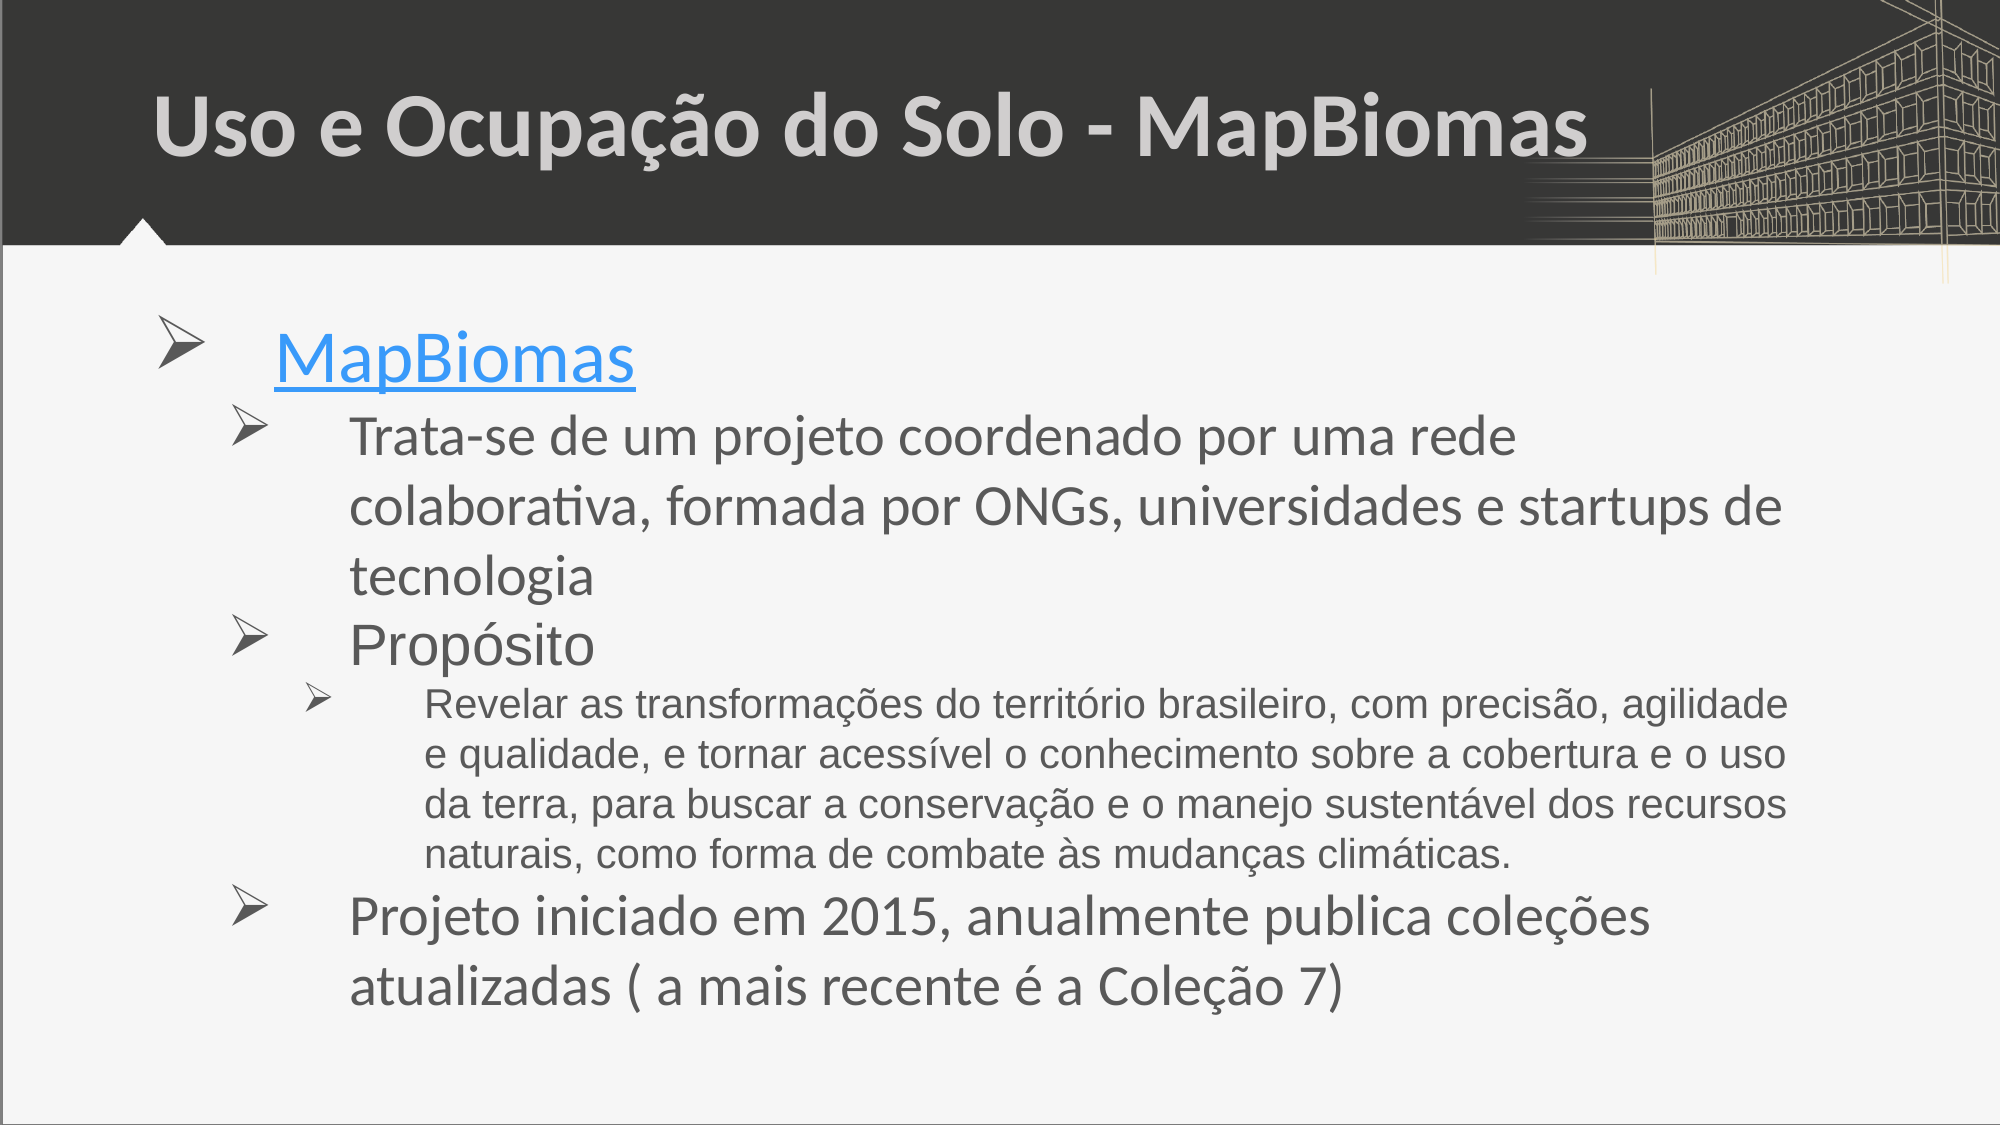

# Uso e Ocupação do Solo - MapBiomas
MapBiomas
Trata-se de um projeto coordenado por uma rede colaborativa, formada por ONGs, universidades e startups de tecnologia
Propósito
Revelar as transformações do território brasileiro, com precisão, agilidade e qualidade, e tornar acessível o conhecimento sobre a cobertura e o uso da terra, para buscar a conservação e o manejo sustentável dos recursos naturais, como forma de combate às mudanças climáticas.
Projeto iniciado em 2015, anualmente publica coleções atualizadas ( a mais recente é a Coleção 7)